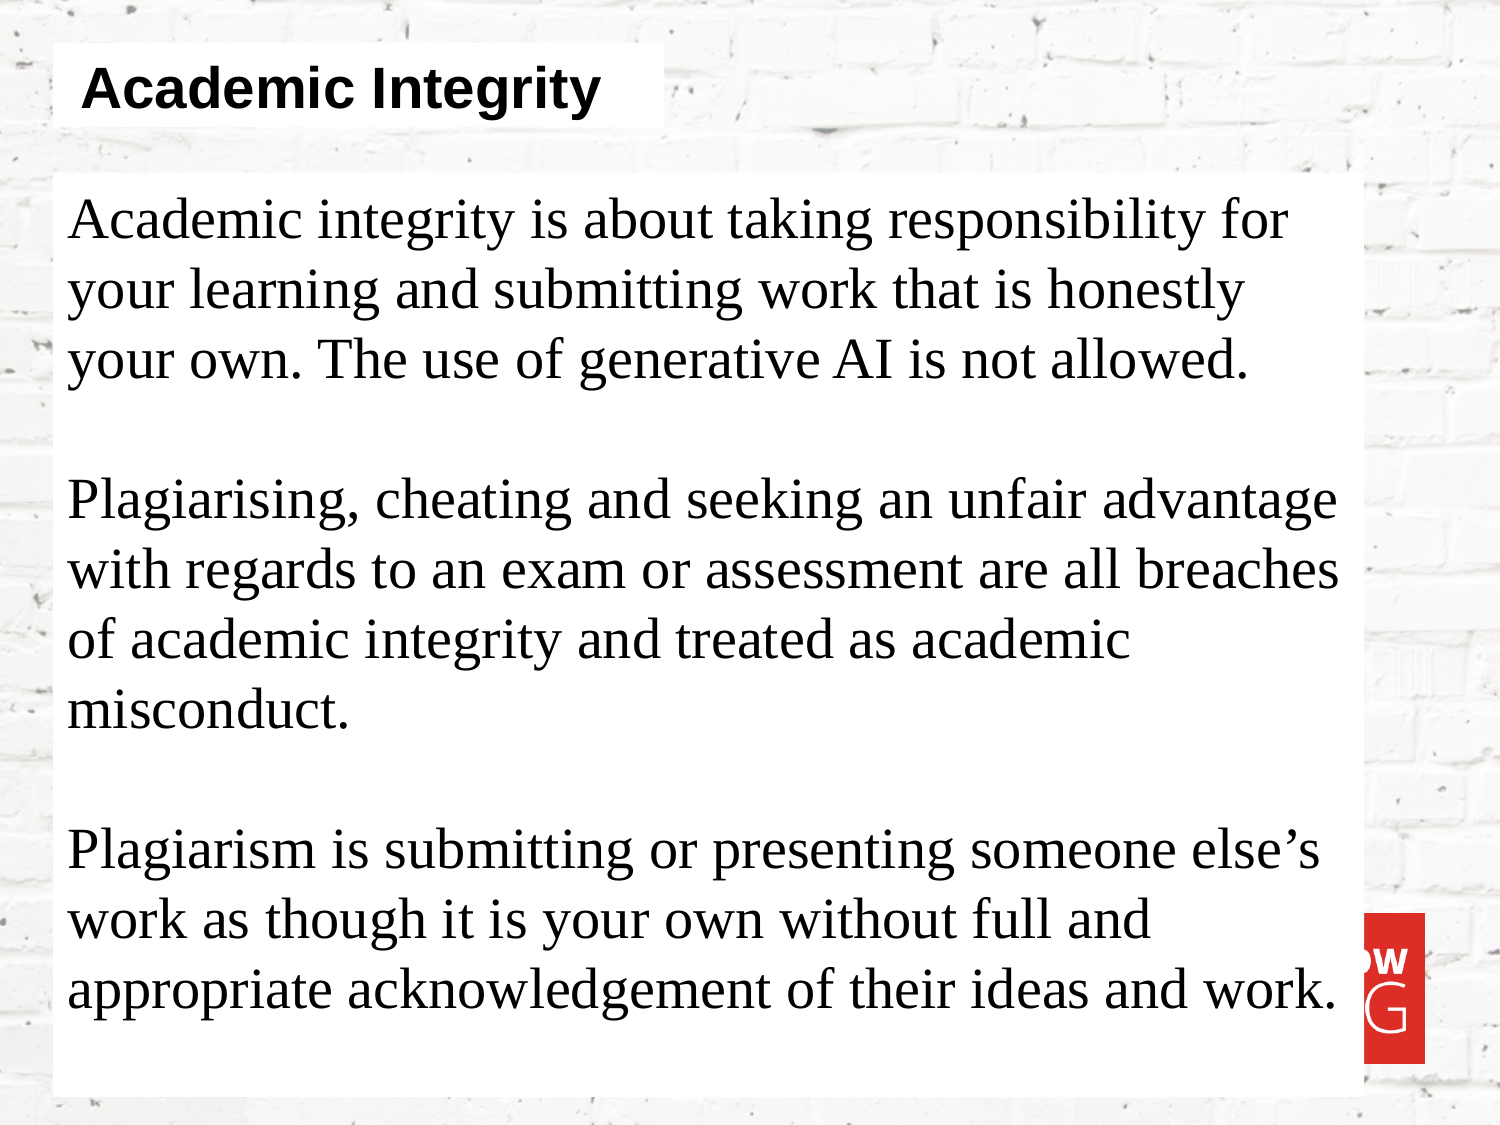

Academic Integrity
Academic integrity is about taking responsibility for your learning and submitting work that is honestly your own. The use of generative AI is not allowed.

Plagiarising, cheating and seeking an unfair advantage with regards to an exam or assessment are all breaches of academic integrity and treated as academic misconduct.

Plagiarism is submitting or presenting someone else’s work as though it is your own without full and appropriate acknowledgement of their ideas and work.